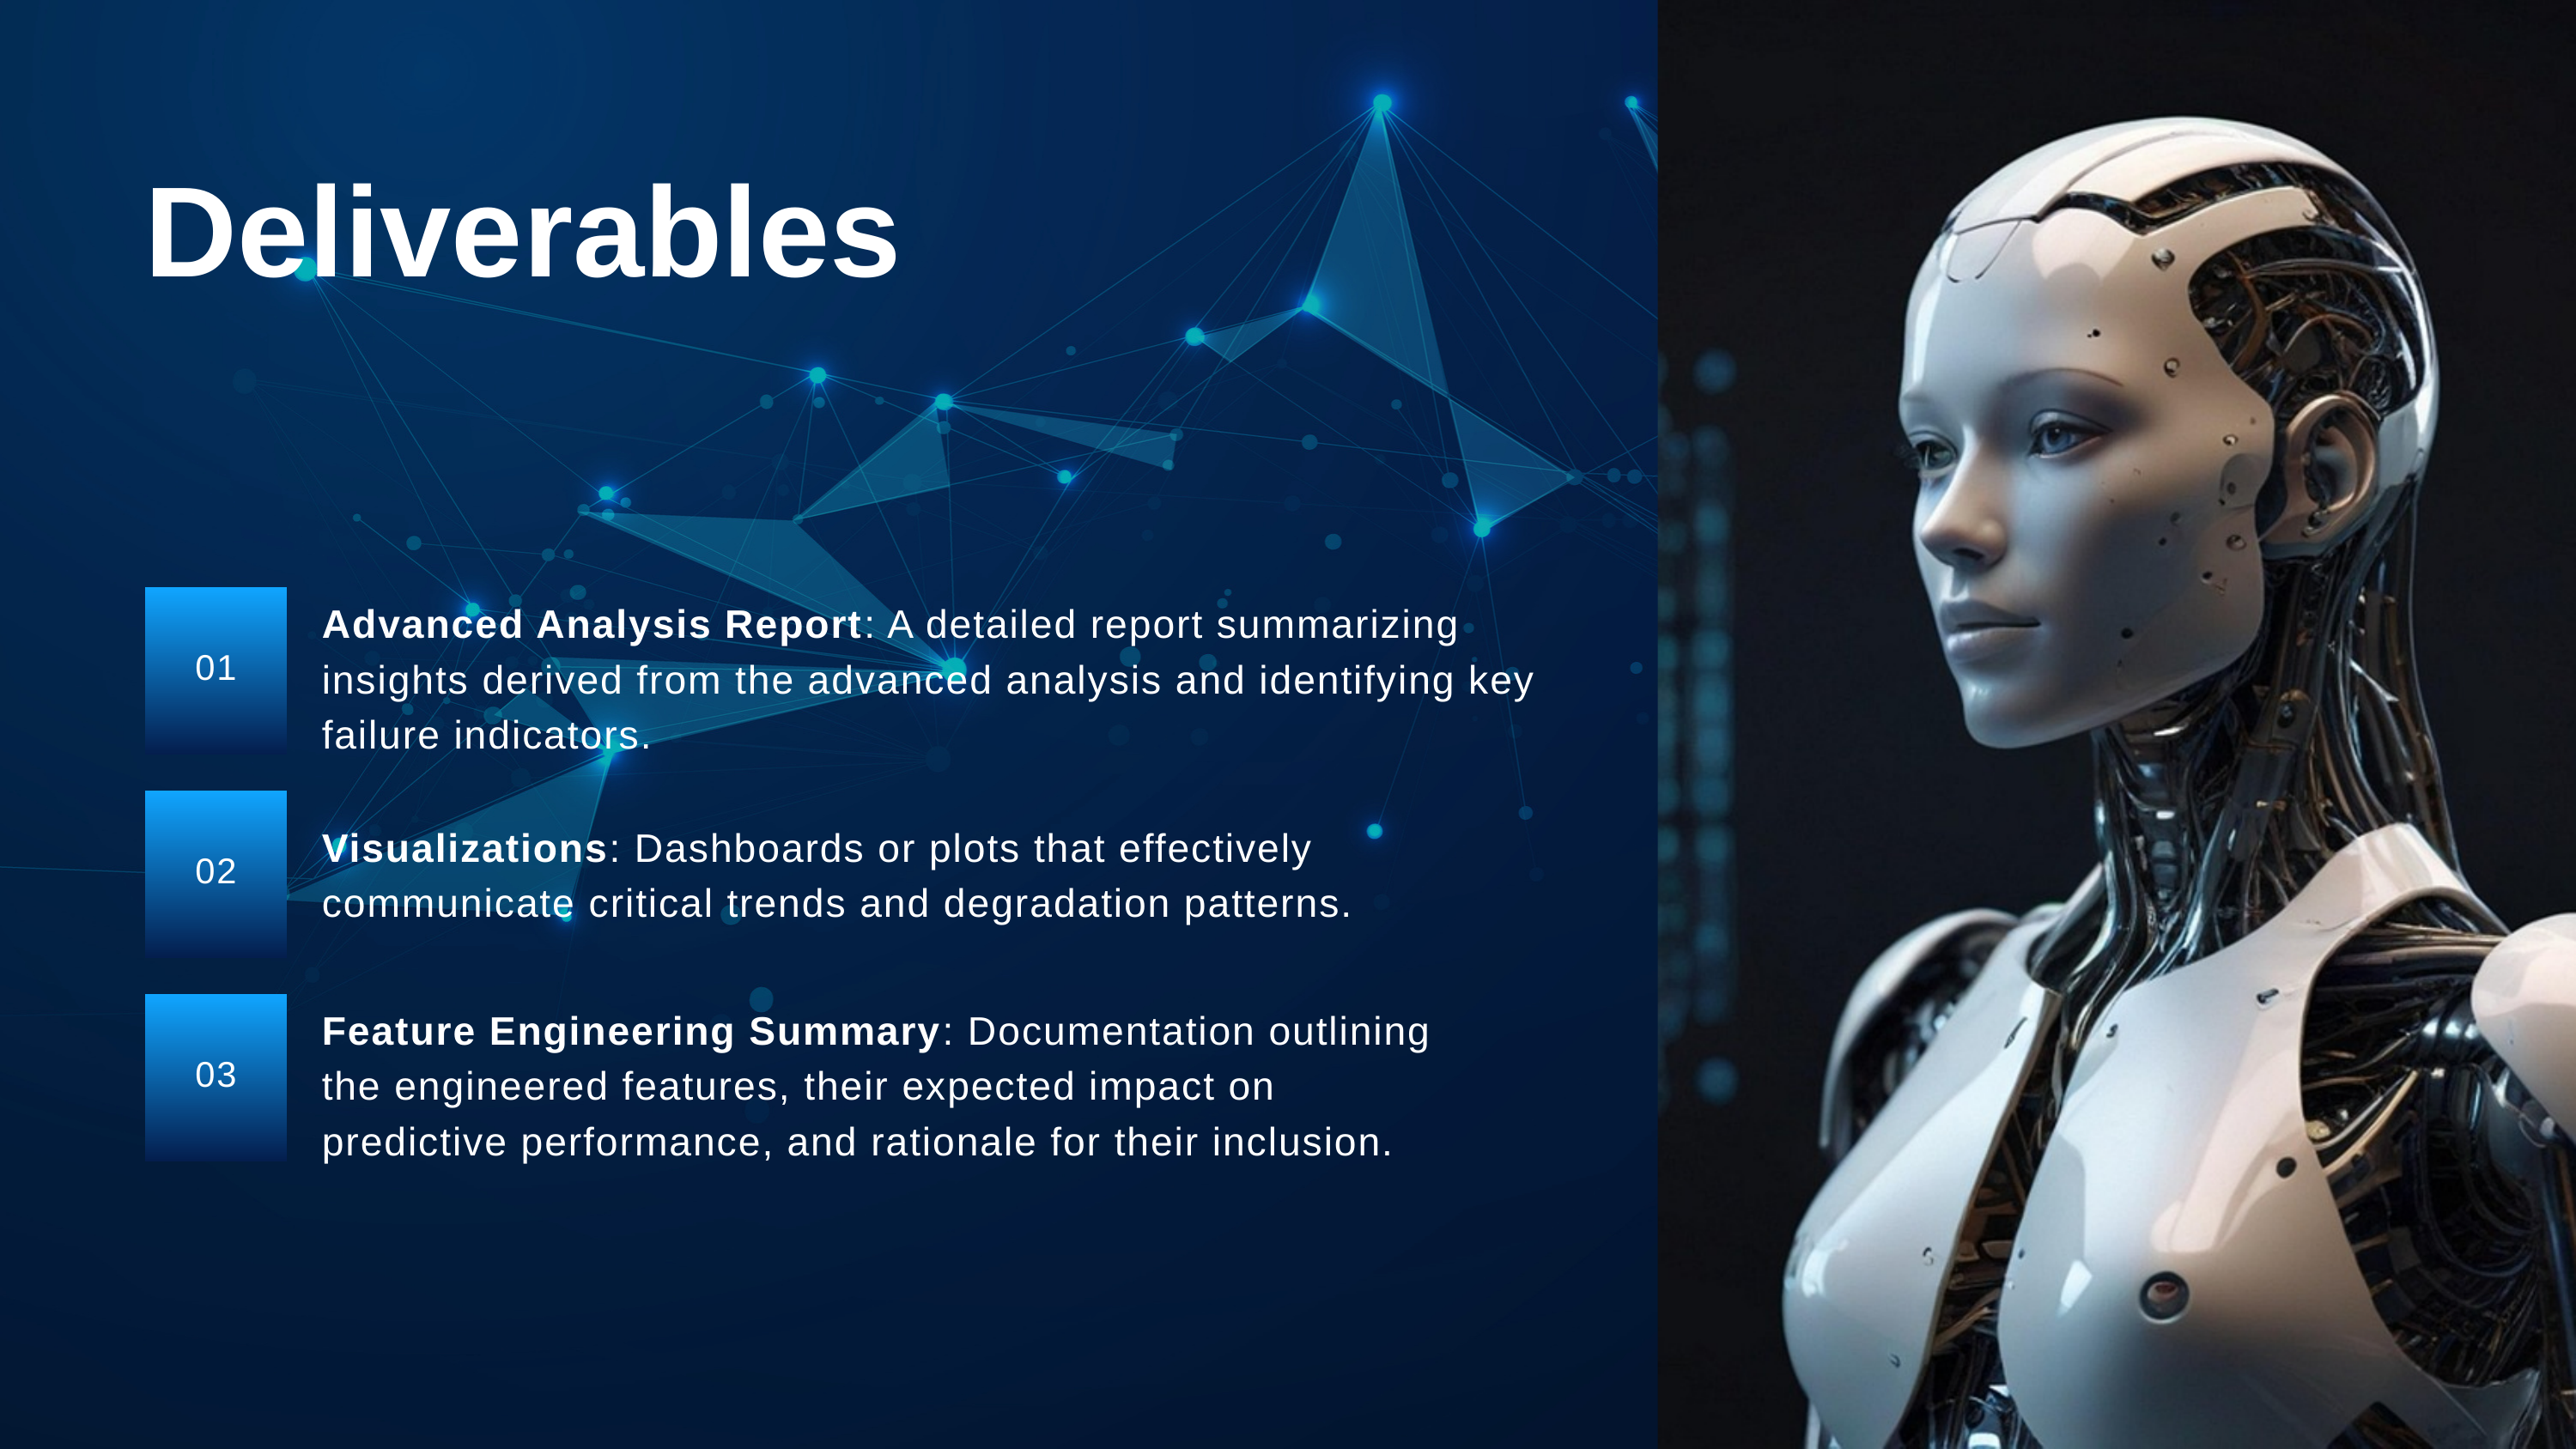

Deliverables

01
Advanced Analysis Report: A detailed report summarizing insights derived from the advanced analysis and identifying key failure indicators.

02
Visualizations: Dashboards or plots that effectively communicate critical trends and degradation patterns.

03
Feature Engineering Summary: Documentation outlining the engineered features, their expected impact on predictive performance, and rationale for their inclusion.